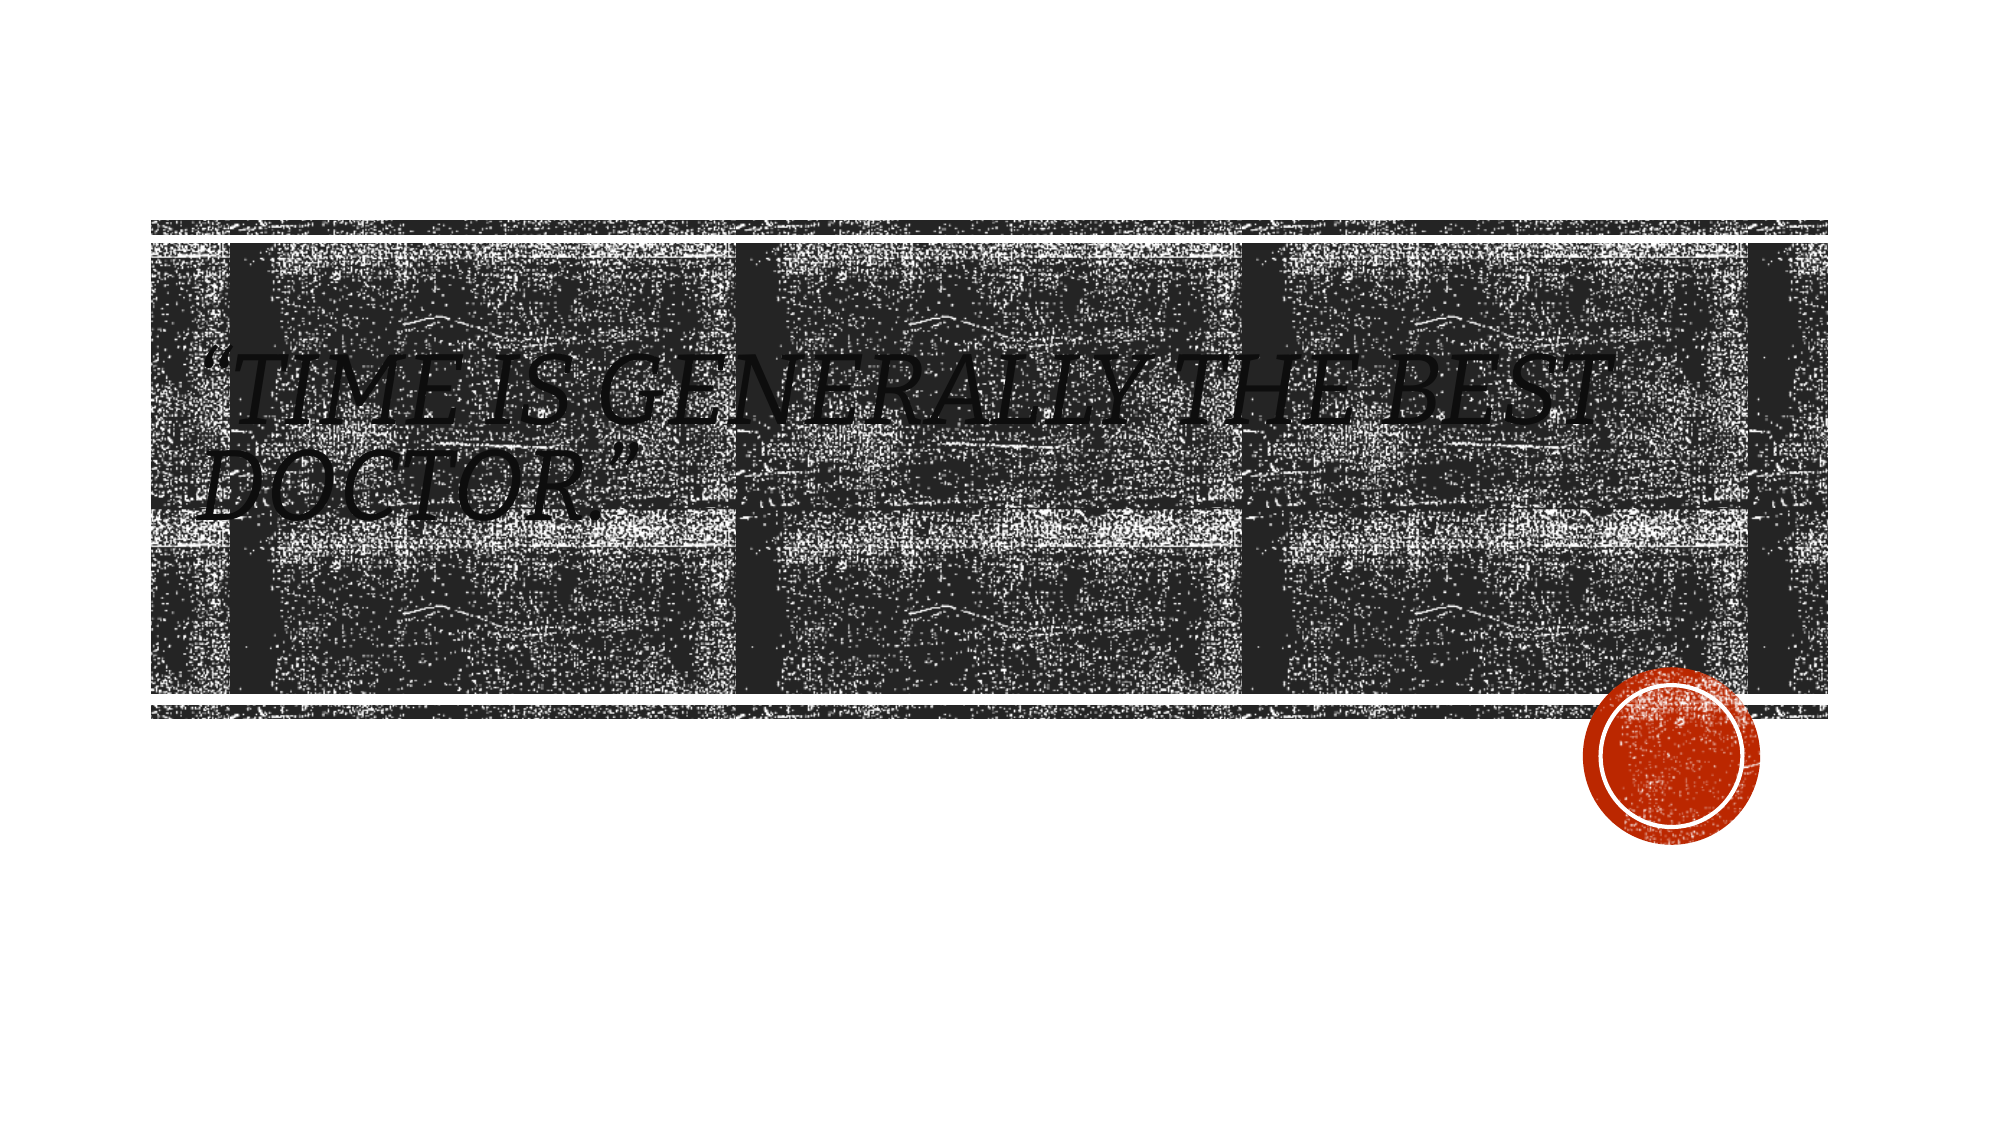

# “Time is generally the best doctor.”
- Neil Armstrong